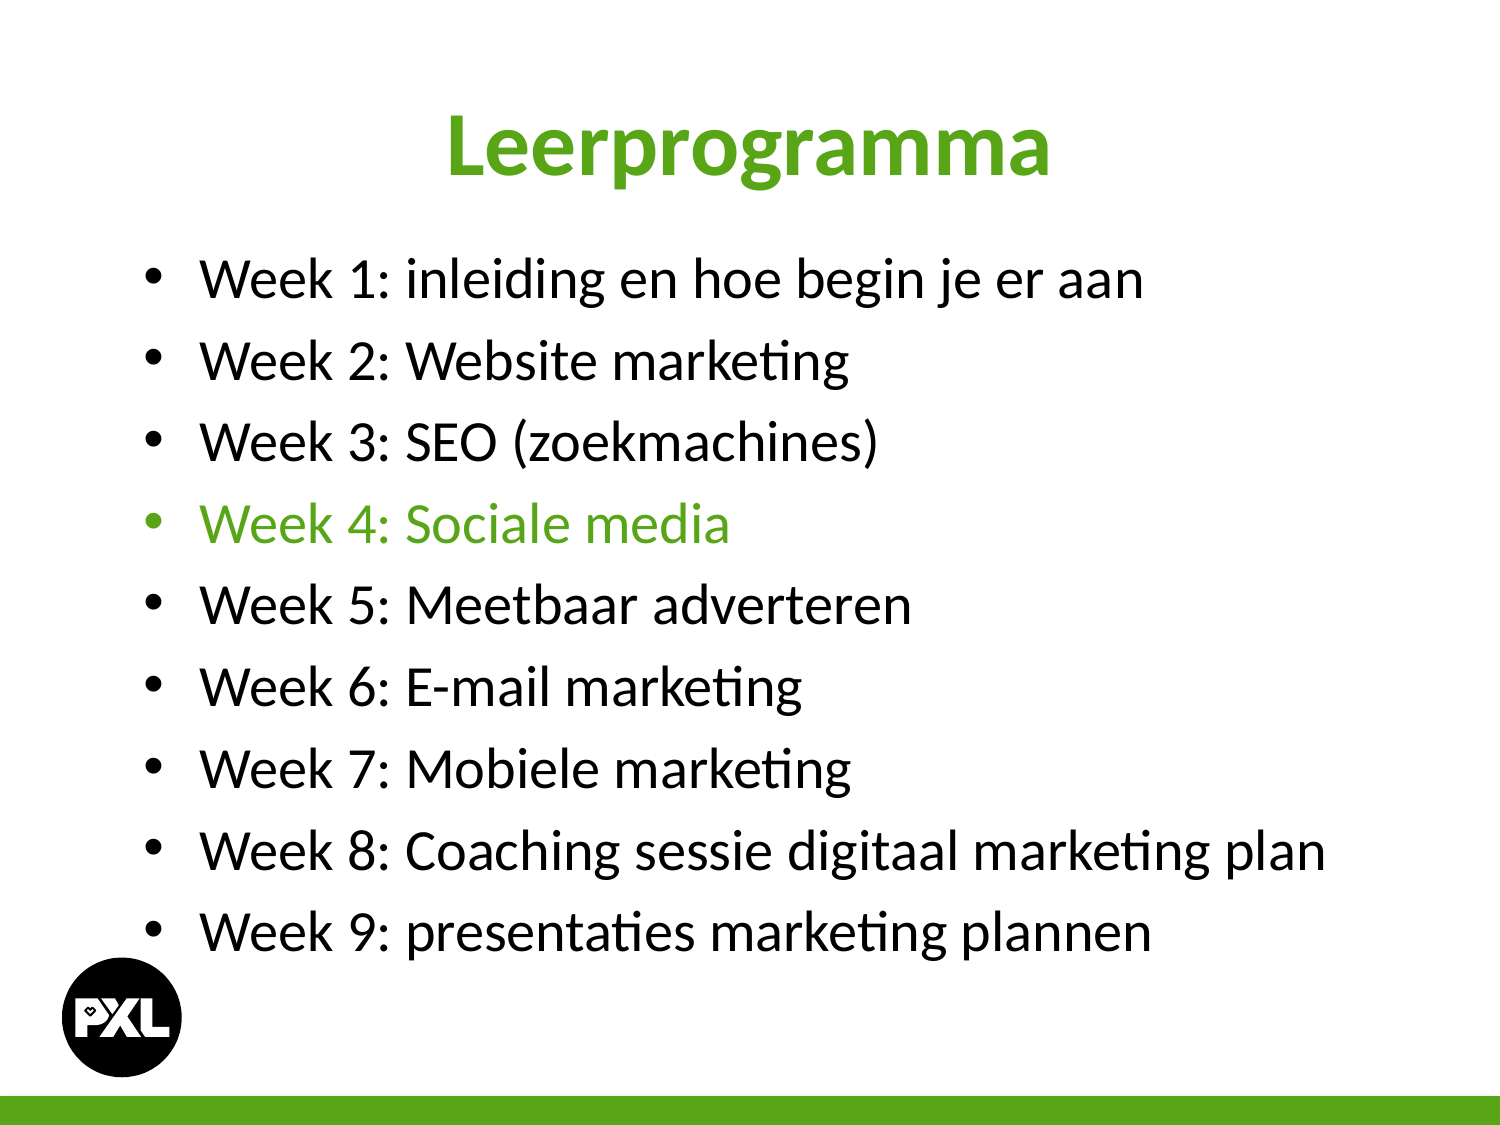

# Leerprogramma
Week 1: inleiding en hoe begin je er aan
Week 2: Website marketing
Week 3: SEO (zoekmachines)
Week 4: Sociale media
Week 5: Meetbaar adverteren
Week 6: E-mail marketing
Week 7: Mobiele marketing
Week 8: Coaching sessie digitaal marketing plan
Week 9: presentaties marketing plannen